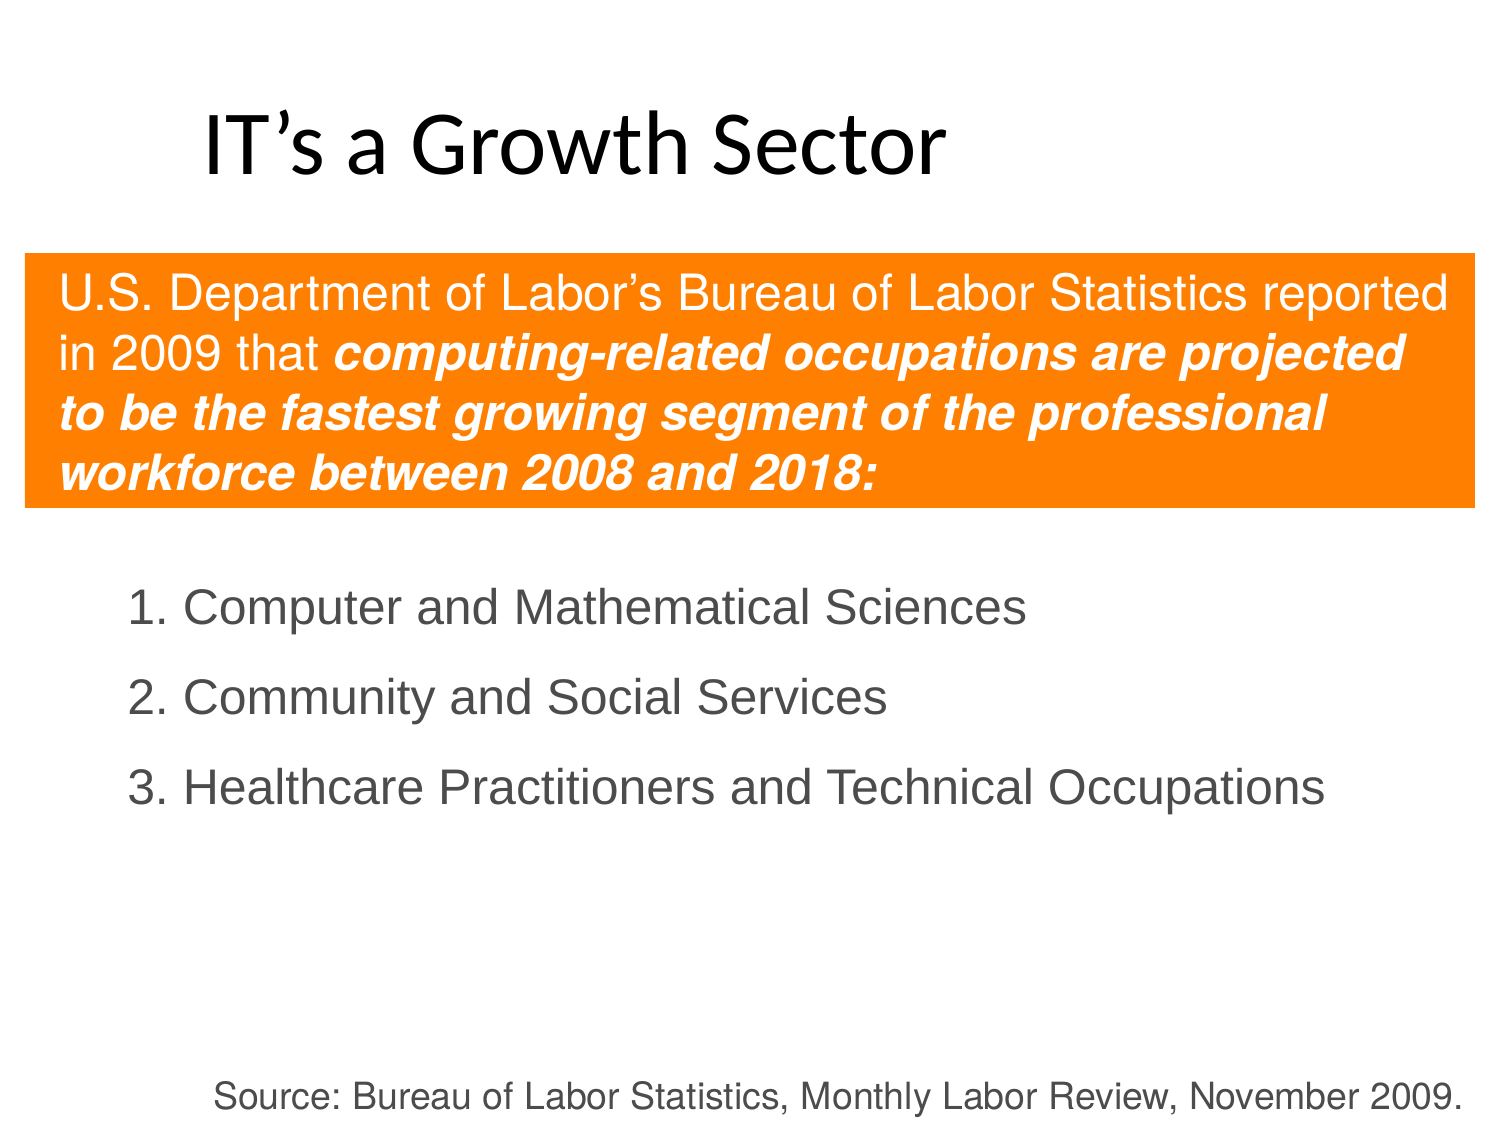

# IT’s a Growth Sector
U.S. Department of Labor’s Bureau of Labor Statistics reported in 2009 that computing-related occupations are projected to be the fastest growing segment of the professional workforce between 2008 and 2018:
 Computer and Mathematical Sciences
 Community and Social Services
 Healthcare Practitioners and Technical Occupations
Source: Bureau of Labor Statistics, Monthly Labor Review, November 2009.